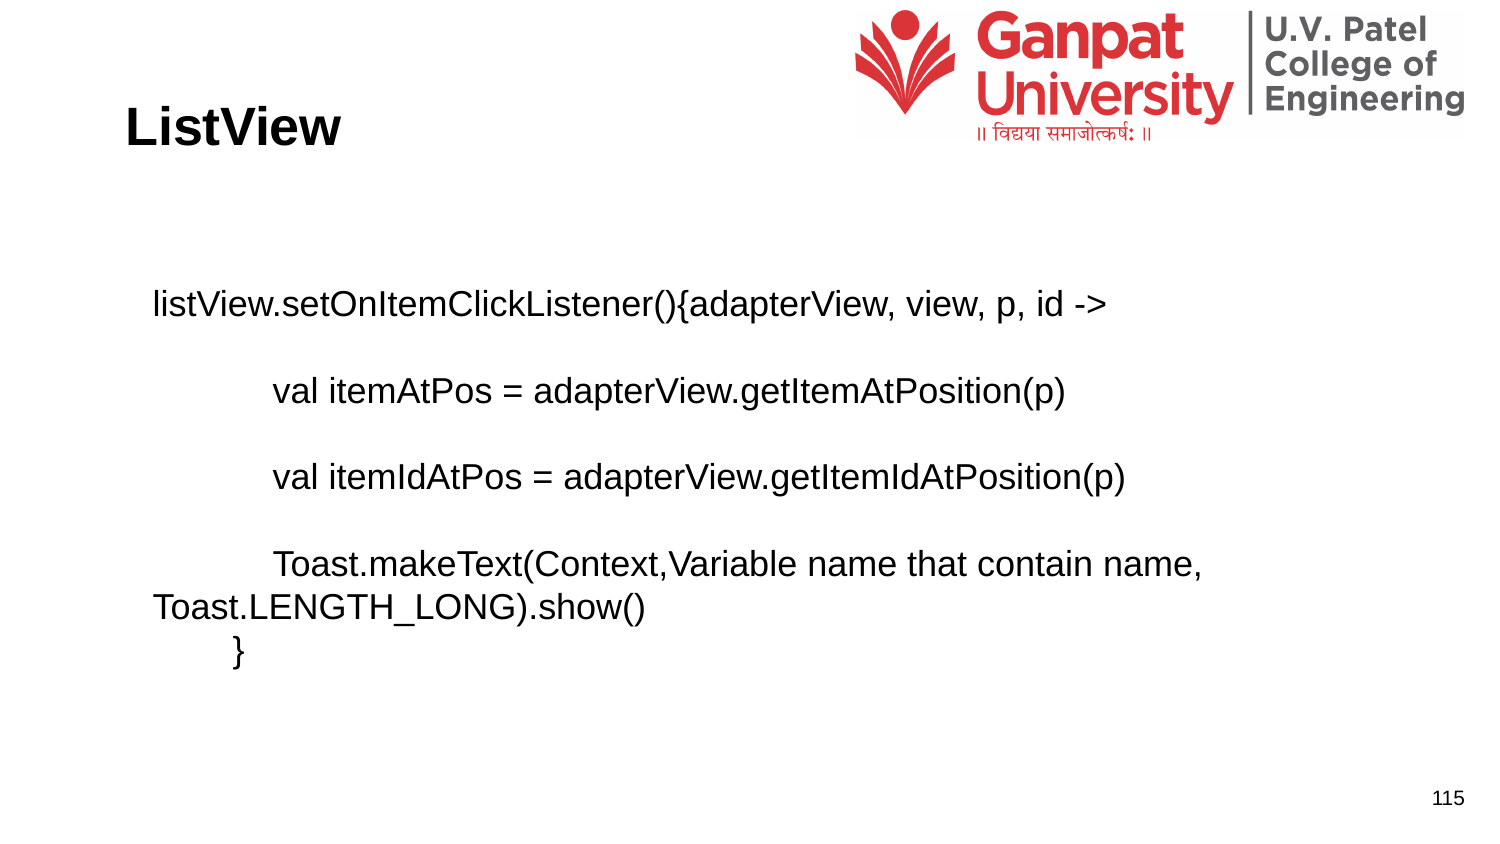

ListView
listView.setOnItemClickListener(){adapterView, view, p, id ->

            val itemAtPos = adapterView.getItemAtPosition(p)

            val itemIdAtPos = adapterView.getItemIdAtPosition(p)

            Toast.makeText(Context,Variable name that contain name, Toast.LENGTH_LONG).show()
        }
115